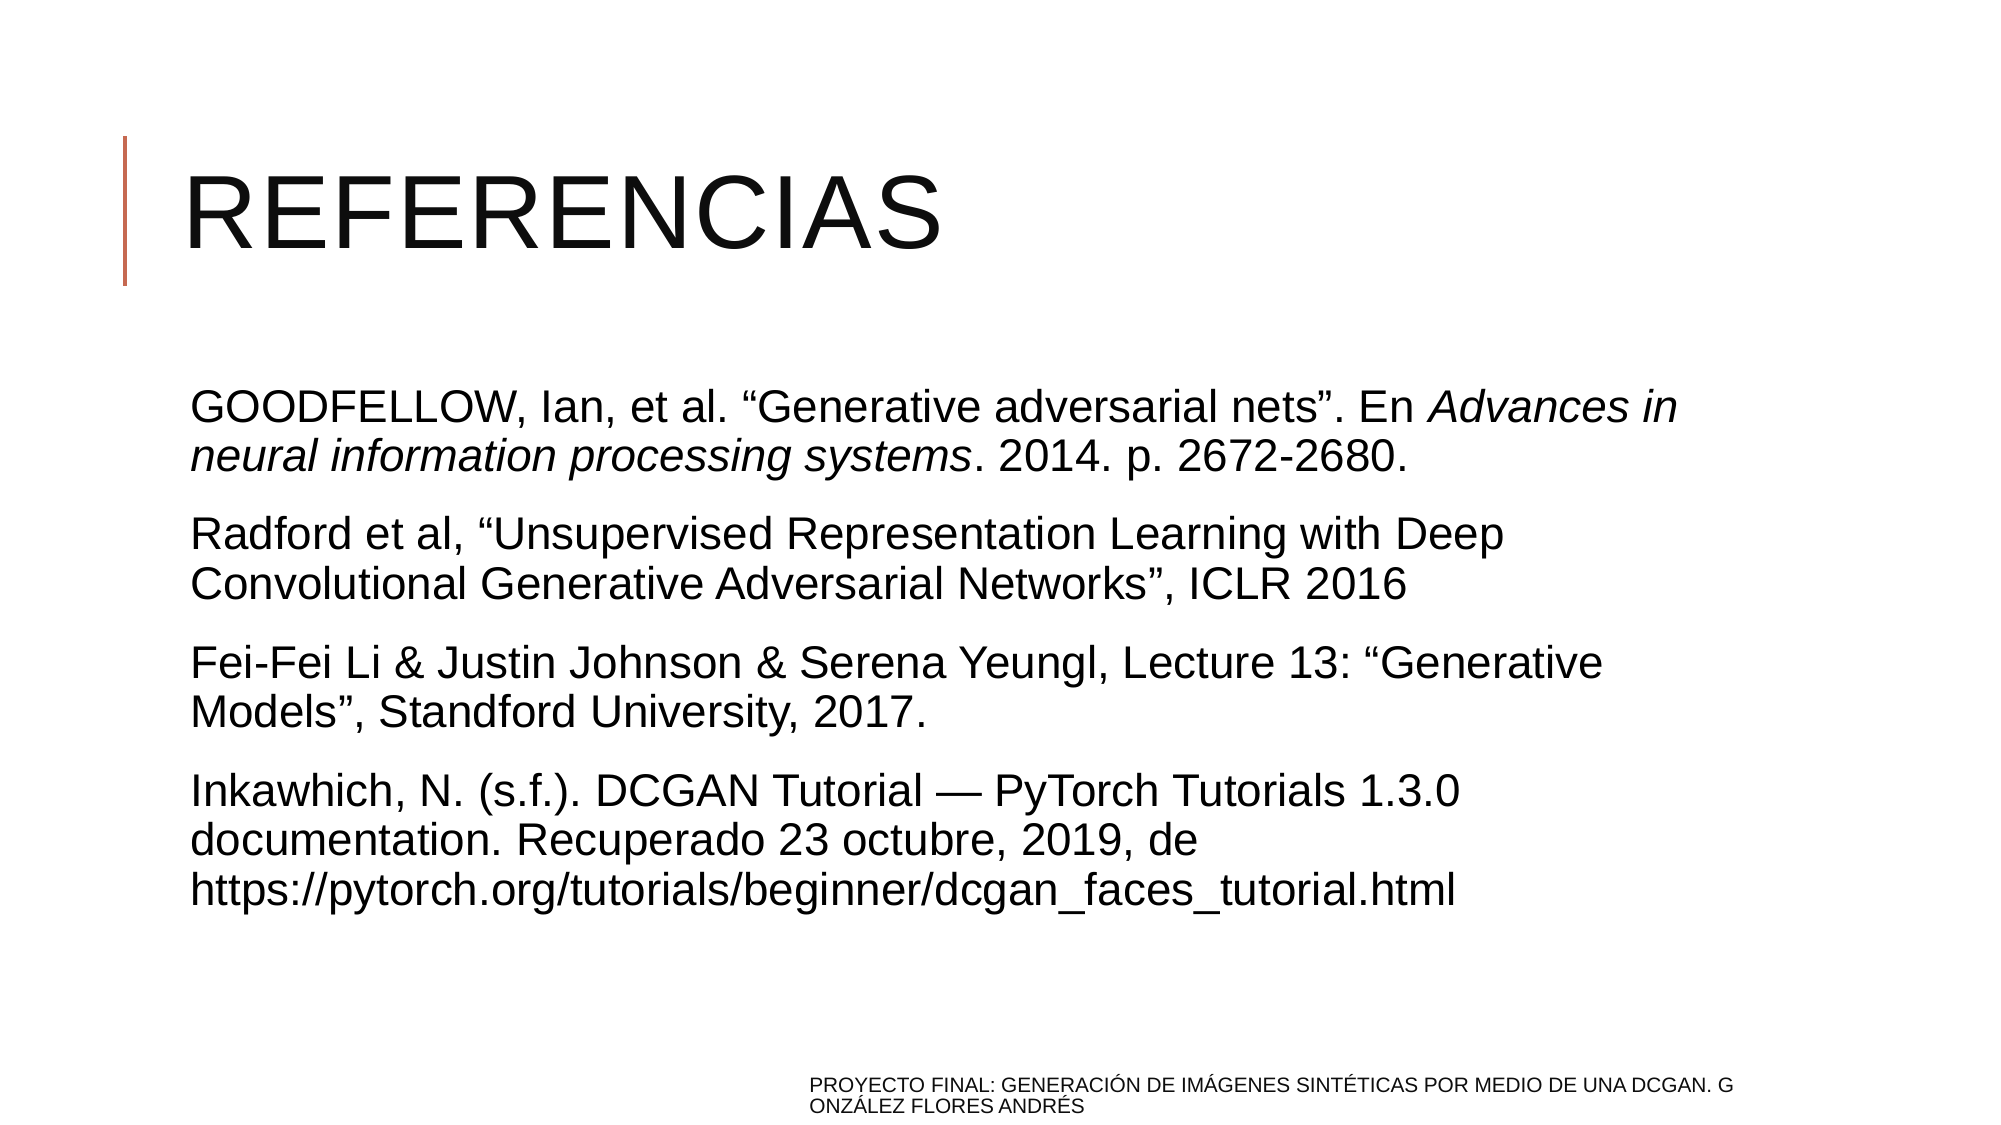

# Referencias
GOODFELLOW, Ian, et al. “Generative adversarial nets”. En Advances in neural information processing systems. 2014. p. 2672-2680.
Radford et al, “Unsupervised Representation Learning with Deep Convolutional Generative Adversarial Networks”, ICLR 2016
Fei-Fei Li & Justin Johnson & Serena Yeungl, Lecture 13: “Generative Models”, Standford University, 2017.
Inkawhich, N. (s.f.). DCGAN Tutorial — PyTorch Tutorials 1.3.0 documentation. Recuperado 23 octubre, 2019, de https://pytorch.org/tutorials/beginner/dcgan_faces_tutorial.html

Proyecto Final: Generación de imágenes sintéticas por medio de una DCGAN. González Flores Andrés